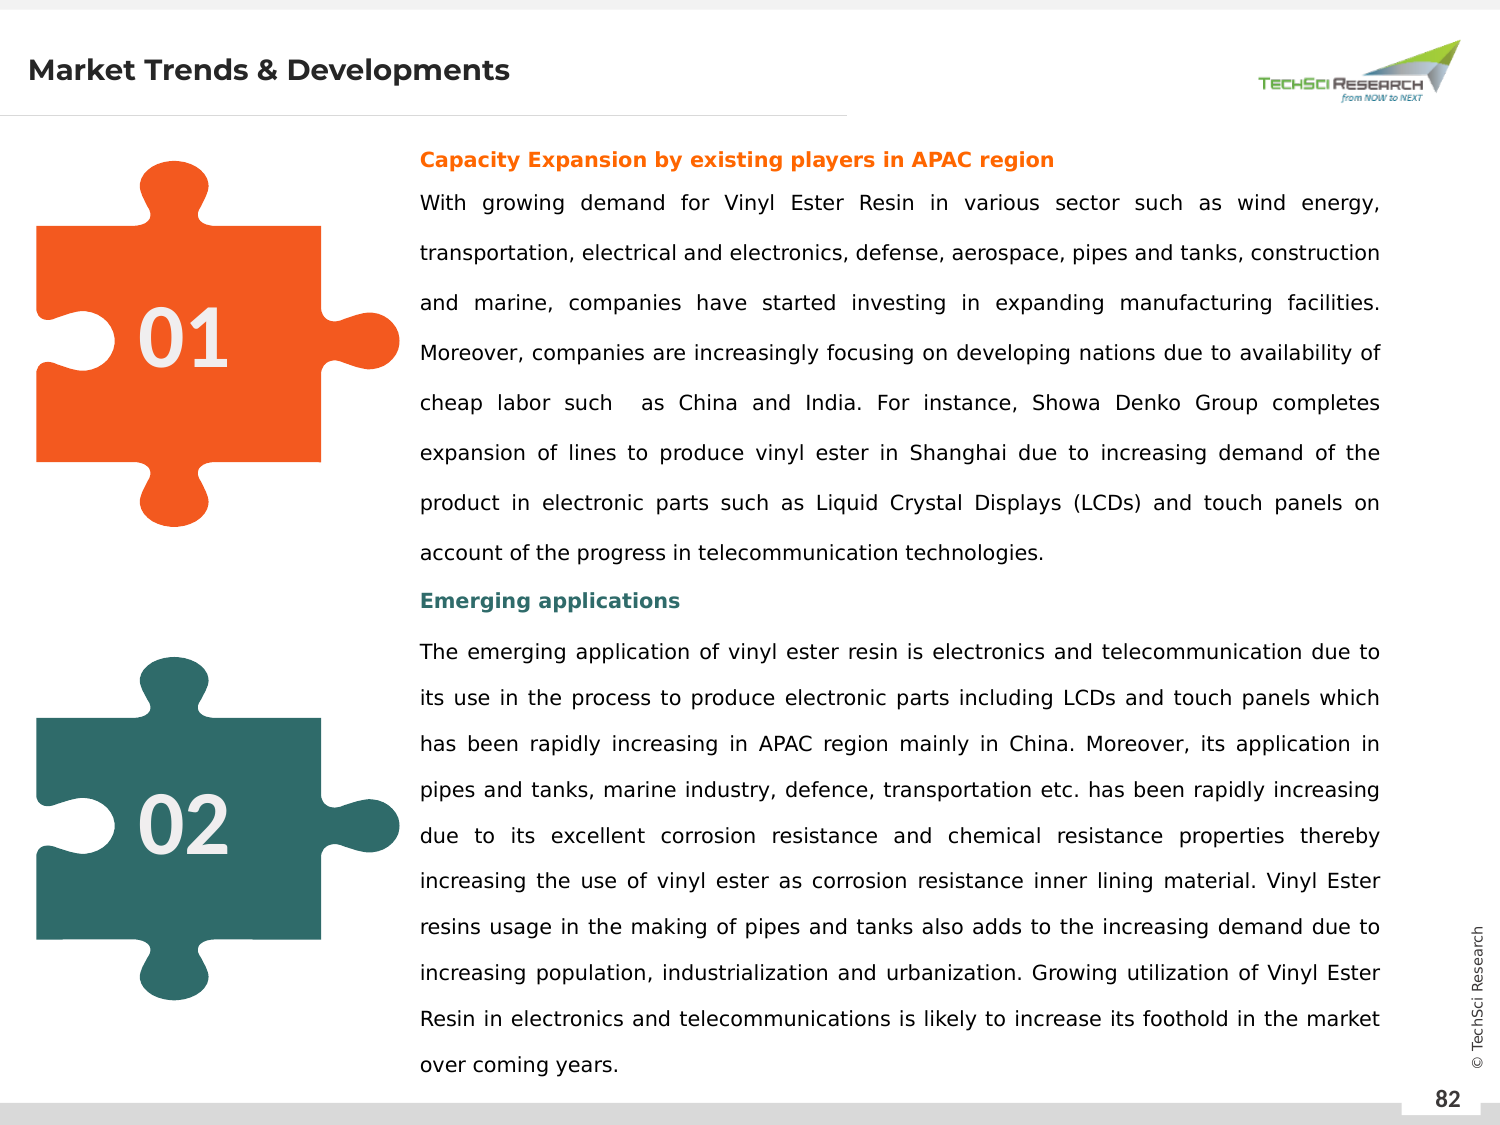

Market Trends & Developments
Capacity Expansion by existing players in APAC region
With growing demand for Vinyl Ester Resin in various sector such as wind energy, transportation, electrical and electronics, defense, aerospace, pipes and tanks, construction and marine, companies have started investing in expanding manufacturing facilities. Moreover, companies are increasingly focusing on developing nations due to availability of cheap labor such  as China and India. For instance, Showa Denko Group completes expansion of lines to produce vinyl ester in Shanghai due to increasing demand of the product in electronic parts such as Liquid Crystal Displays (LCDs) and touch panels on account of the progress in telecommunication technologies.

01
Emerging applications
The emerging application of vinyl ester resin is electronics and telecommunication due to its use in the process to produce electronic parts including LCDs and touch panels which has been rapidly increasing in APAC region mainly in China. Moreover, its application in pipes and tanks, marine industry, defence, transportation etc. has been rapidly increasing due to its excellent corrosion resistance and chemical resistance properties thereby increasing the use of vinyl ester as corrosion resistance inner lining material. Vinyl Ester resins usage in the making of pipes and tanks also adds to the increasing demand due to increasing population, industrialization and urbanization. Growing utilization of Vinyl Ester Resin in electronics and telecommunications is likely to increase its foothold in the market over coming years.

02